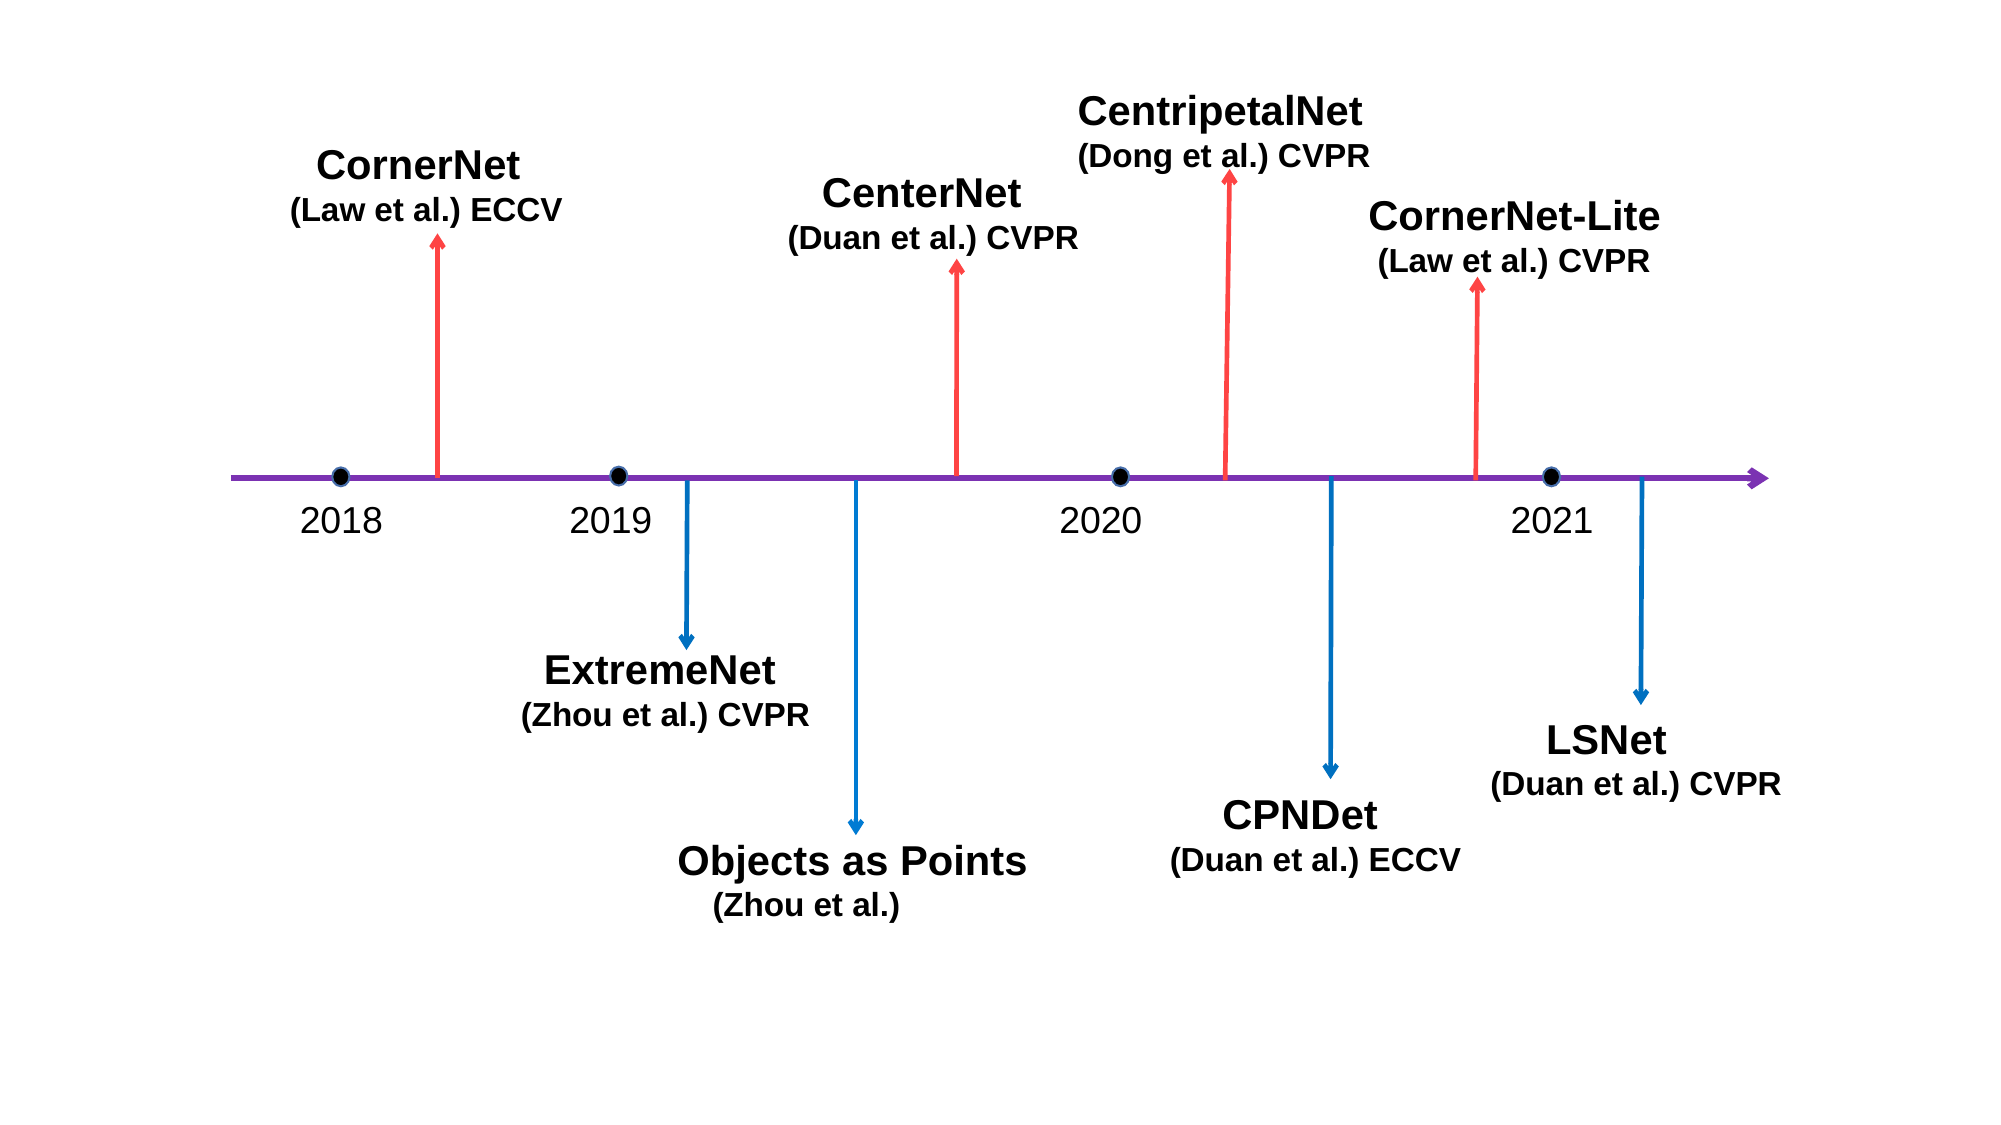

CentripetalNet
  (Dong et al.) CVPR

   CornerNet
 (Law et al.) ECCV

   CenterNet
(Duan et al.) CVPR

CornerNet-Lite
 (Law et al.) CVPR

2018
2019
2020
2021

  ExtremeNet
(Zhou et al.) CVPR
     LSNet
(Duan et al.) CVPR
     CPNDet
(Duan et al.) ECCV
Objects as Points
    (Zhou et al.)